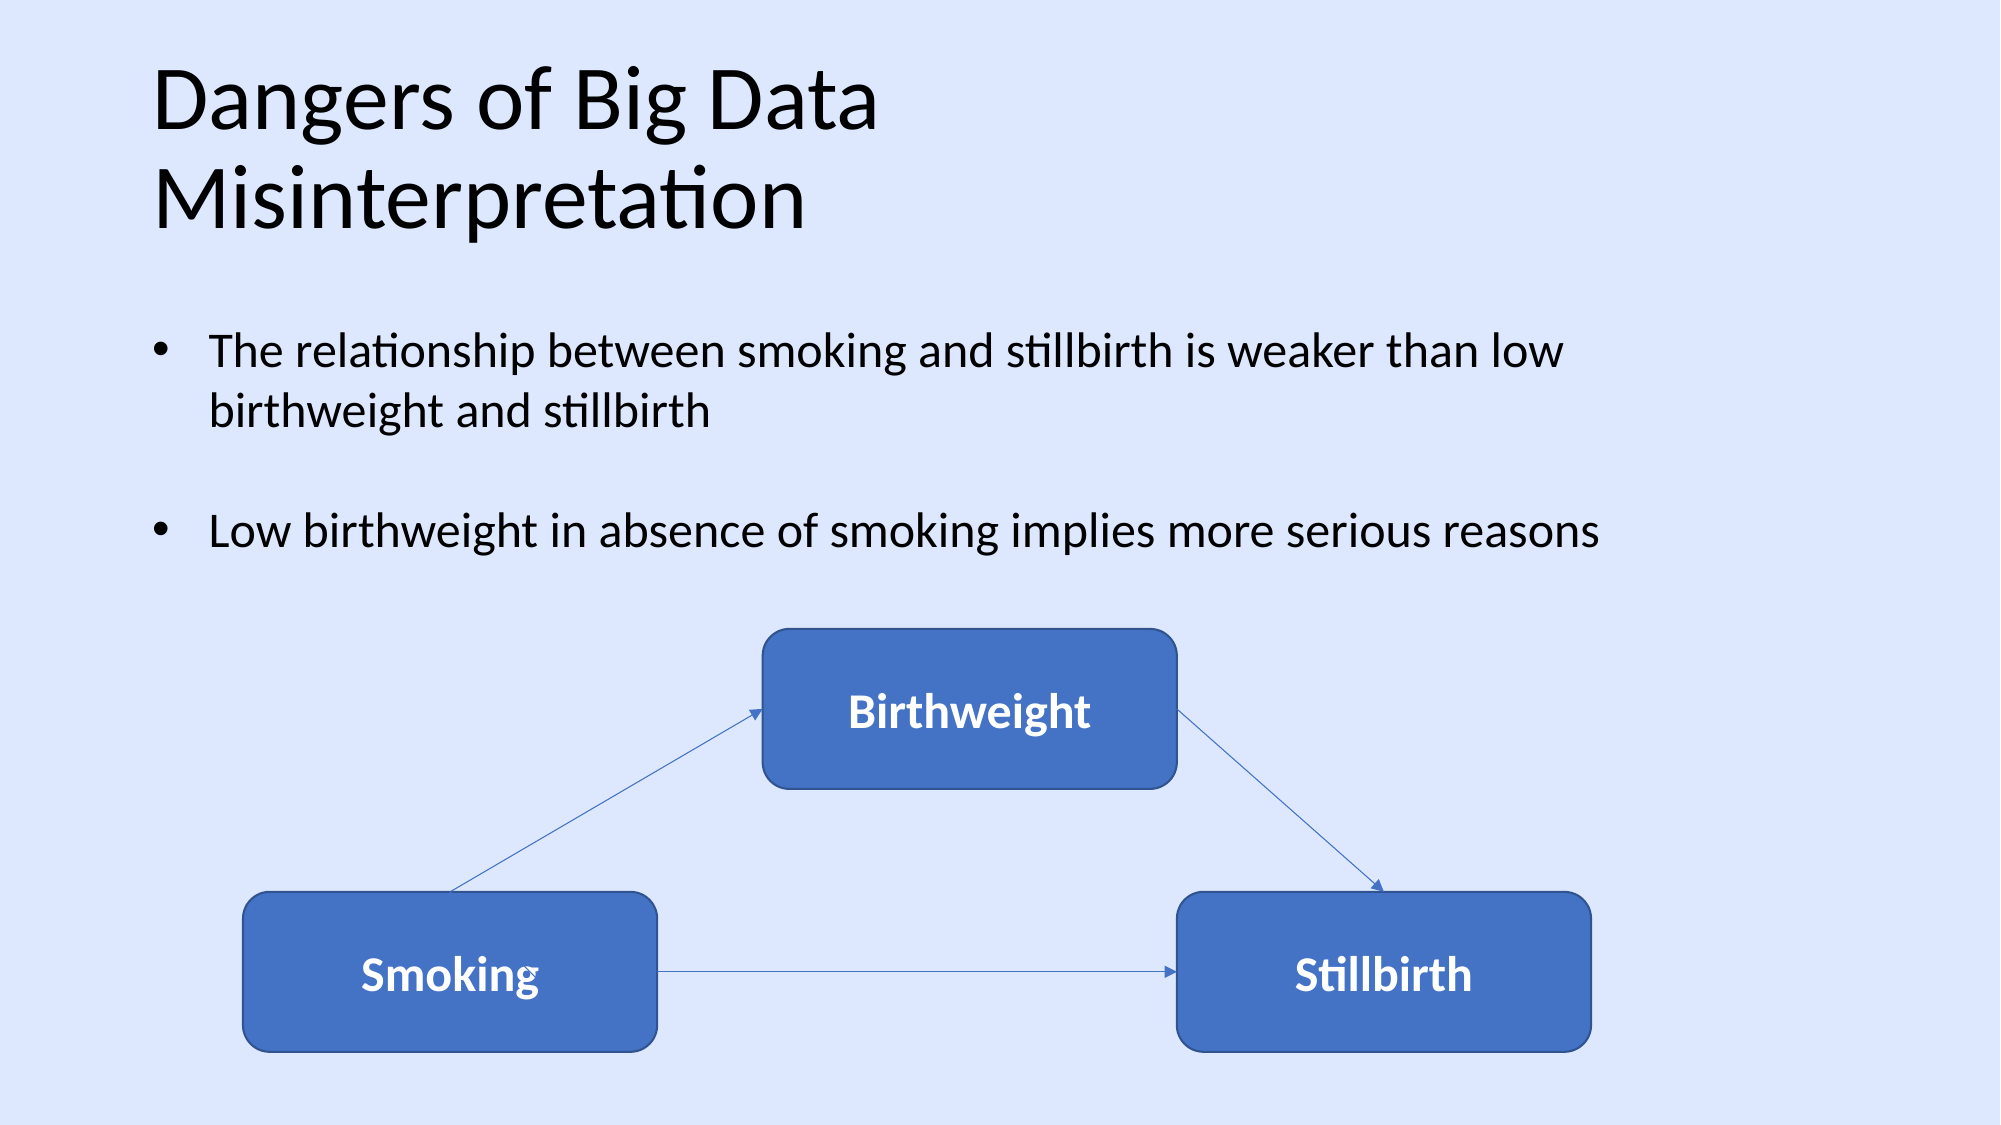

Dangers of Big Data
Misinterpretation
The relationship between smoking and stillbirth is weaker than low birthweight and stillbirth

Low birthweight in absence of smoking implies more serious reasons
Birthweight
Smoking
Stillbirth